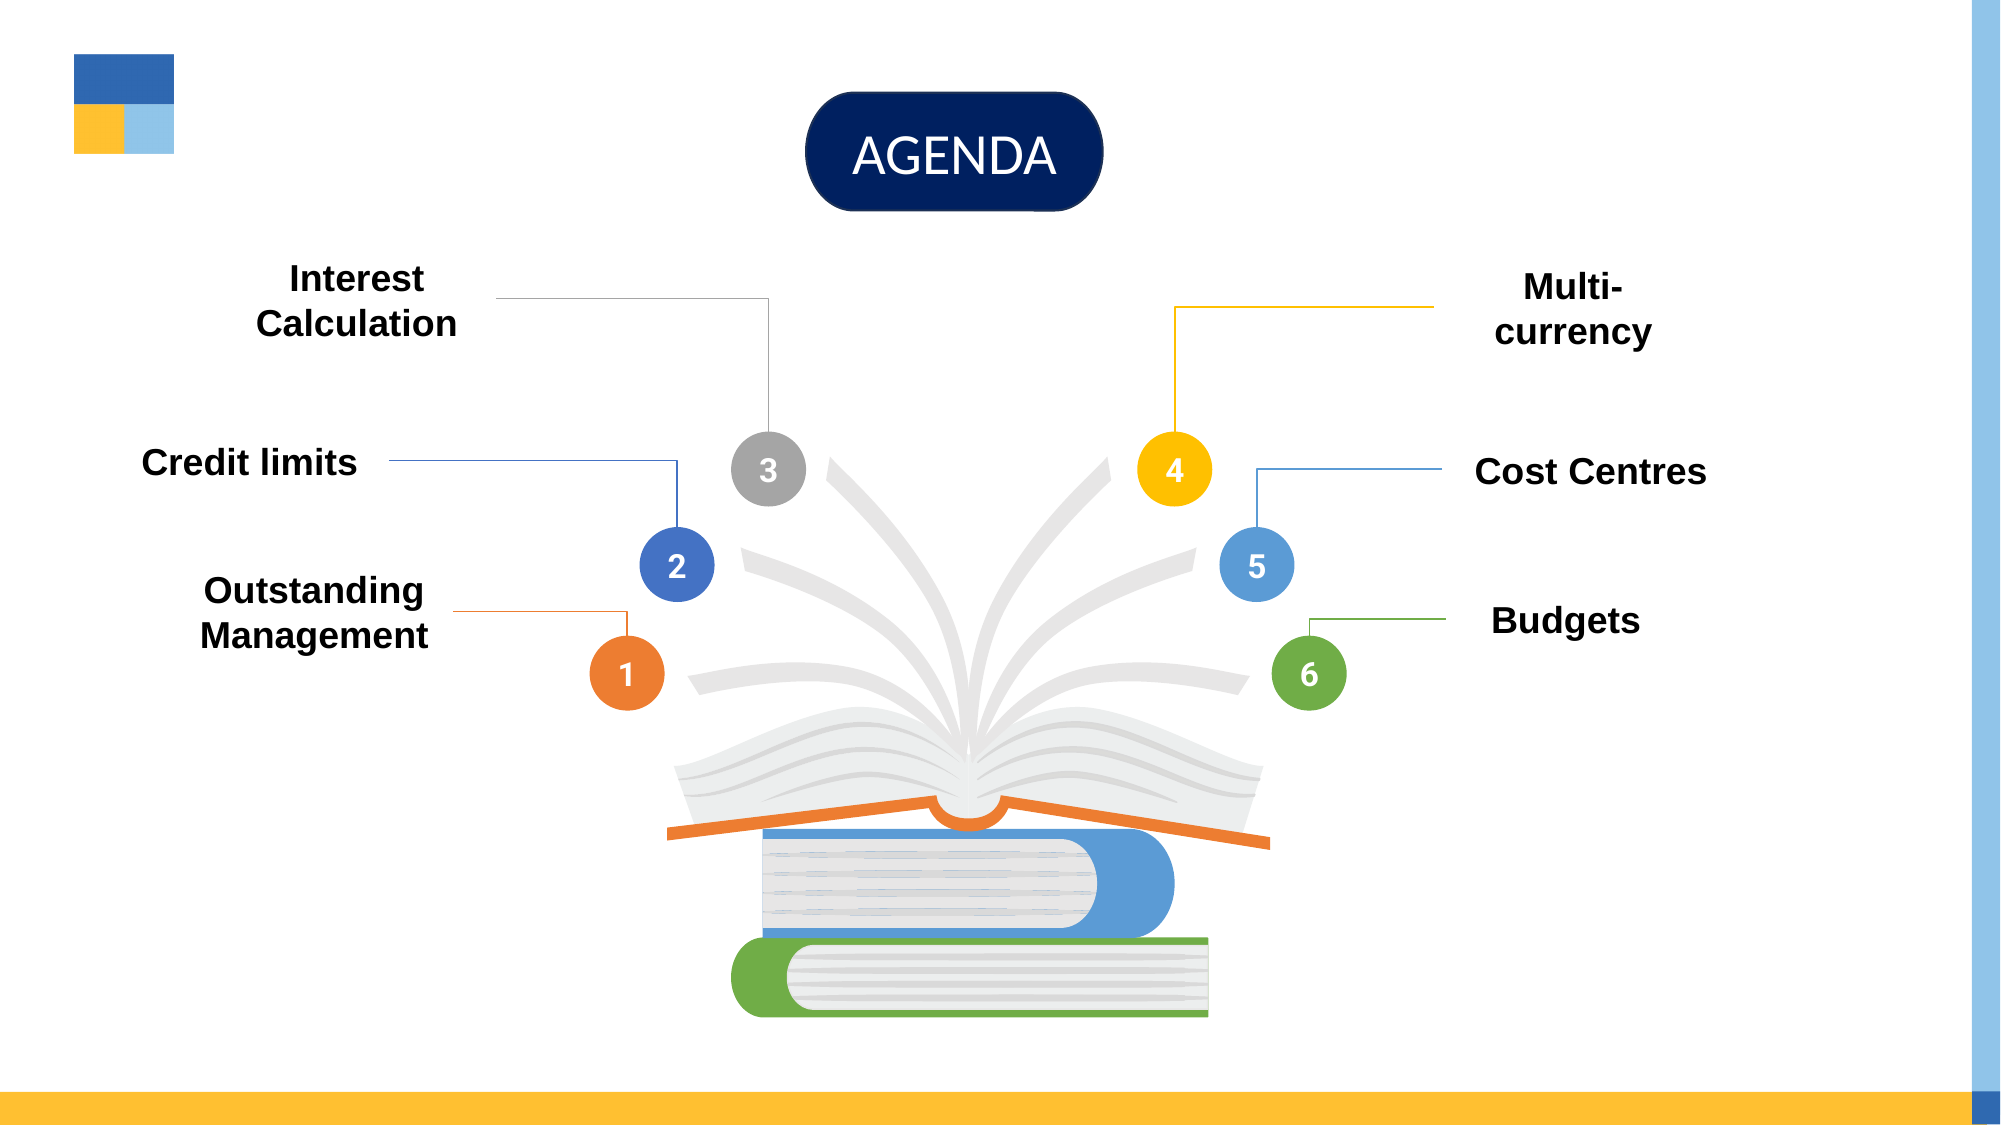

AGENDA
Interest Calculation

3
Multi-currency

4
Credit limits

2
Cost Centres

5

Outstanding Management

1
Budgets

6